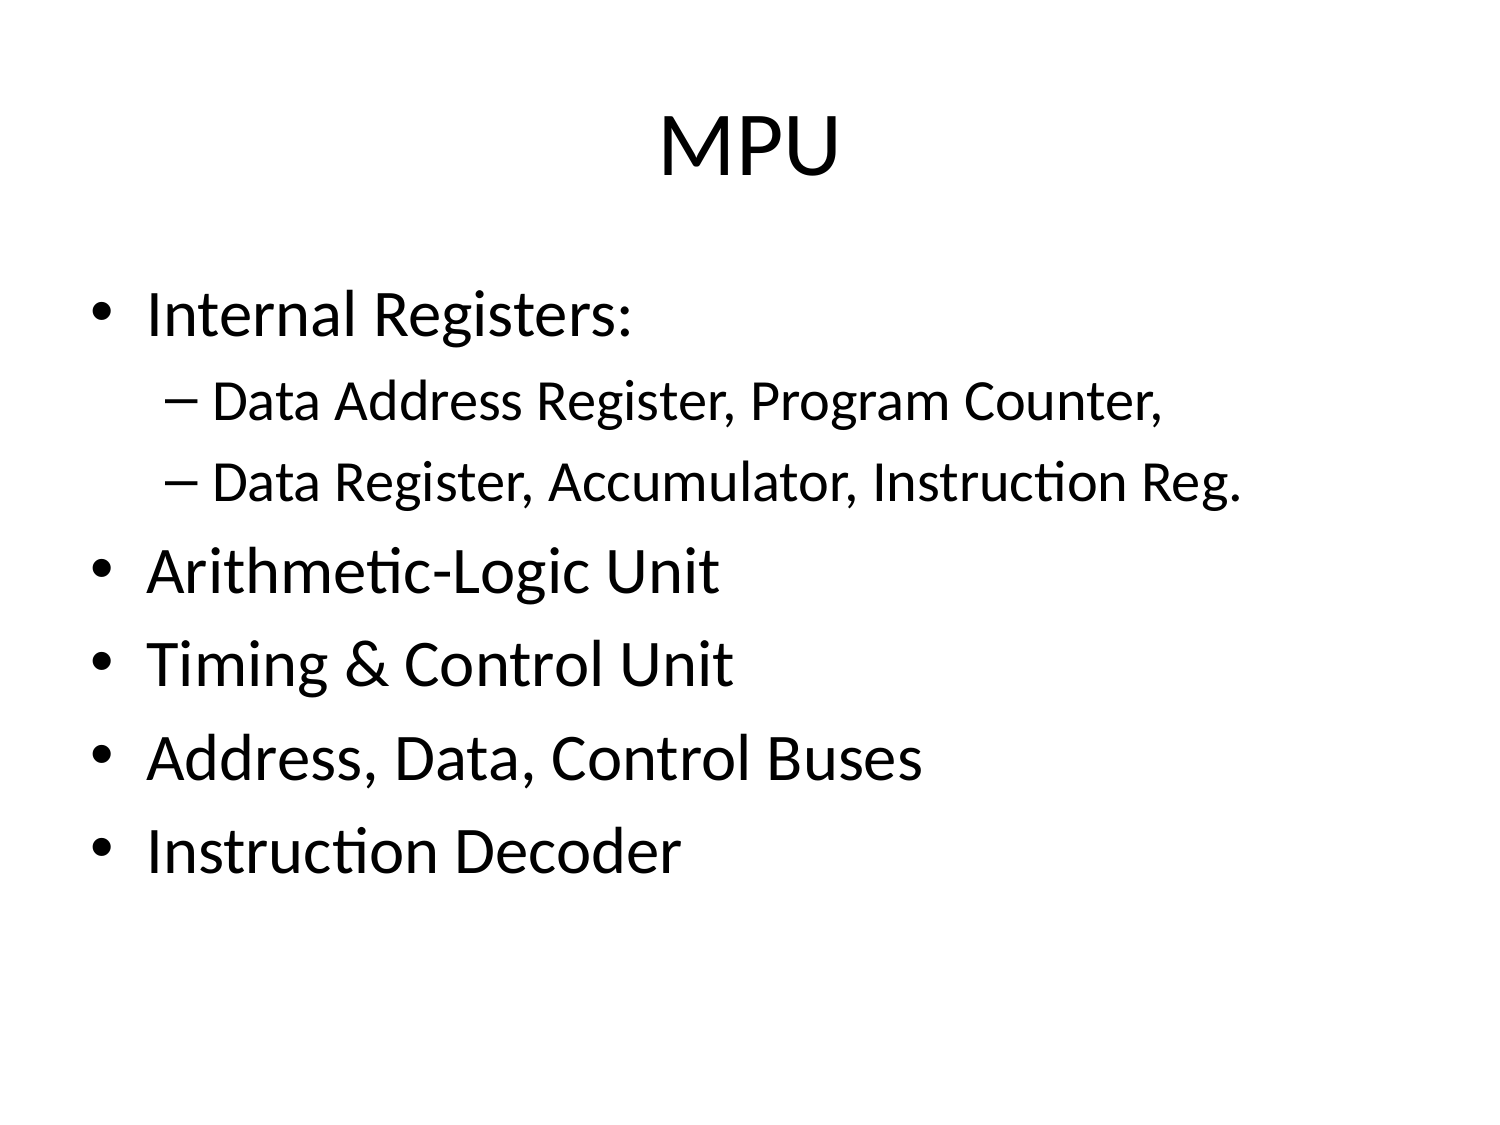

# MPU
Internal Registers:
Data Address Register, Program Counter,
Data Register, Accumulator, Instruction Reg.
Arithmetic-Logic Unit
Timing & Control Unit
Address, Data, Control Buses
Instruction Decoder